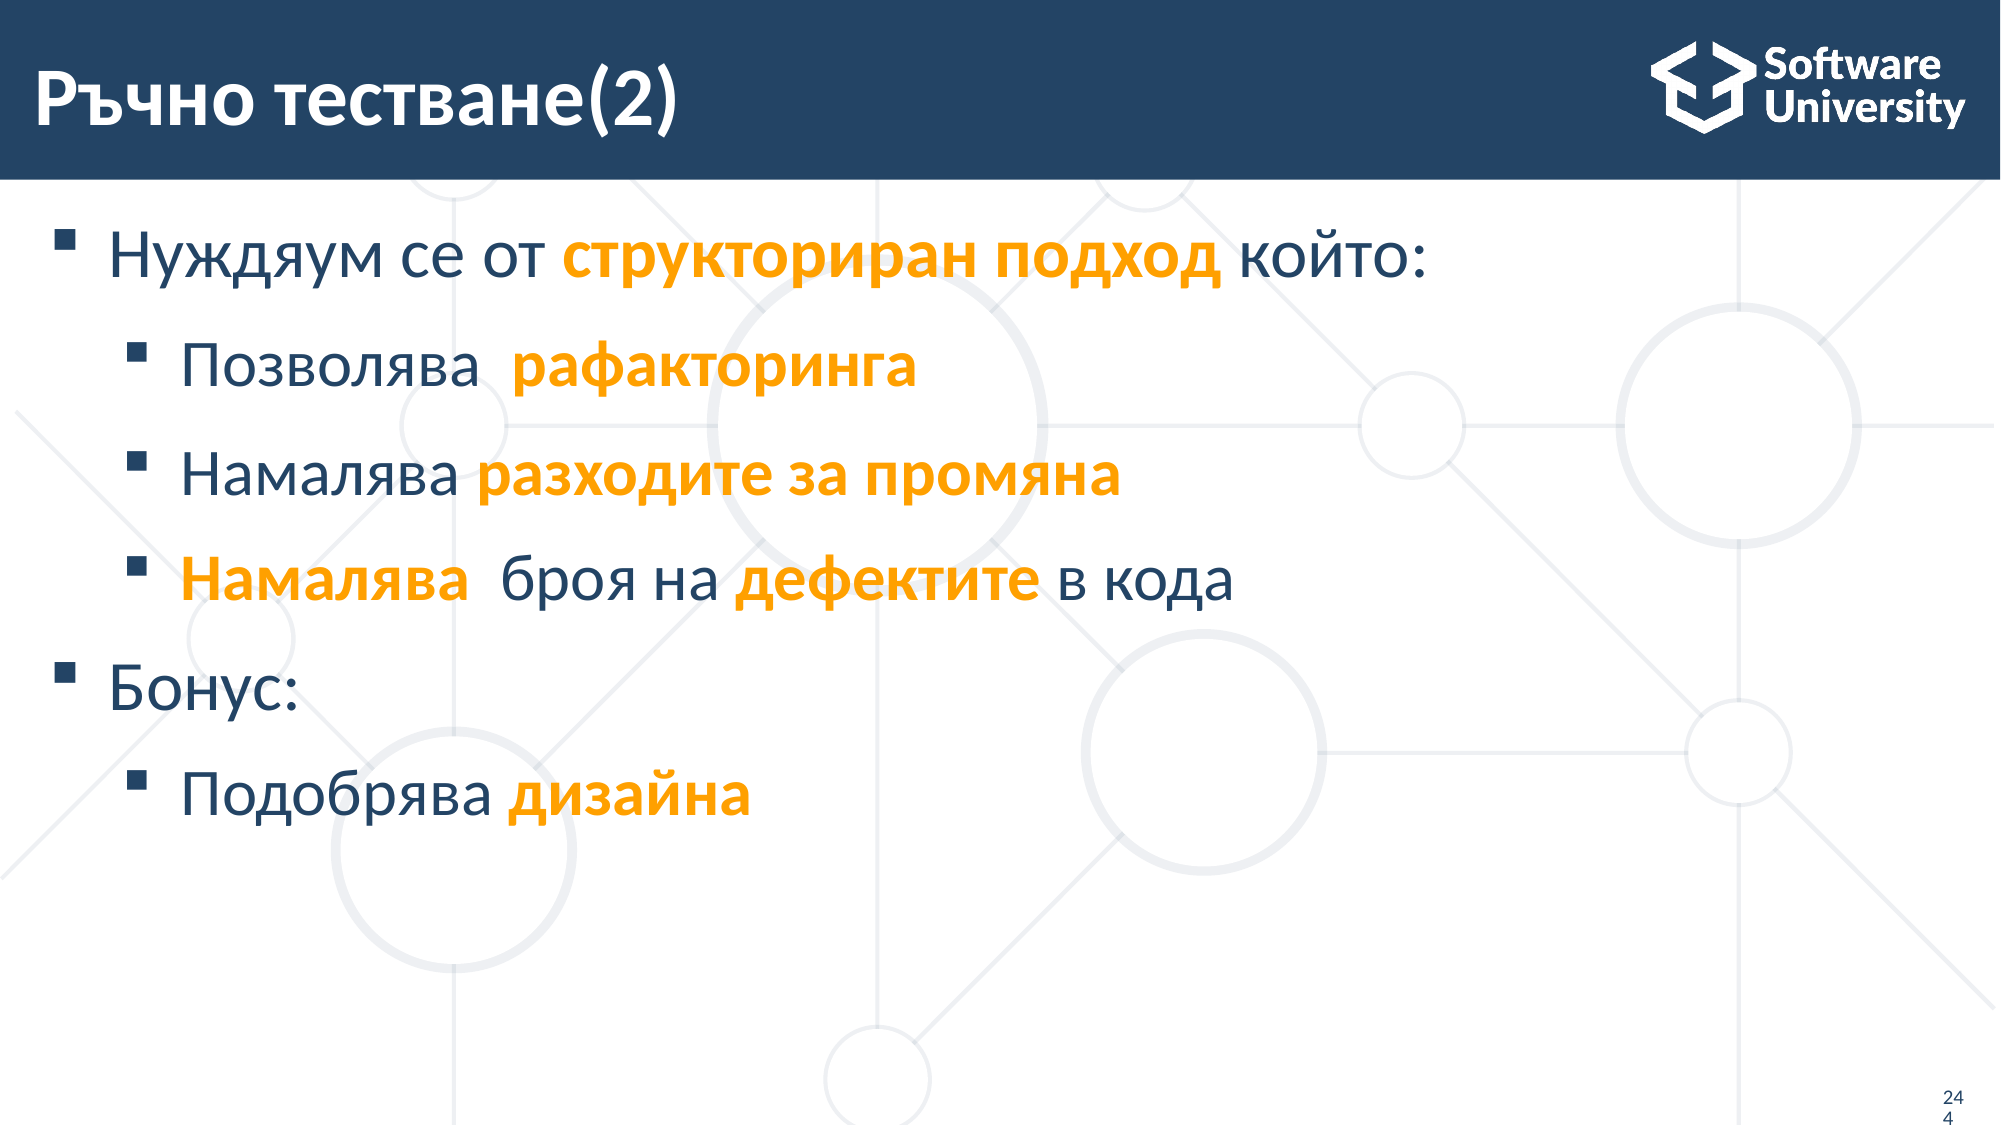

# Ръчно тестване(2)
Нуждяум се от структориран подход който:
Позволява  рафакторинга
Намалява разходите за промяна
Намалява  броя на дефектите в кода
Бонус:
Подобрява дизайна
244